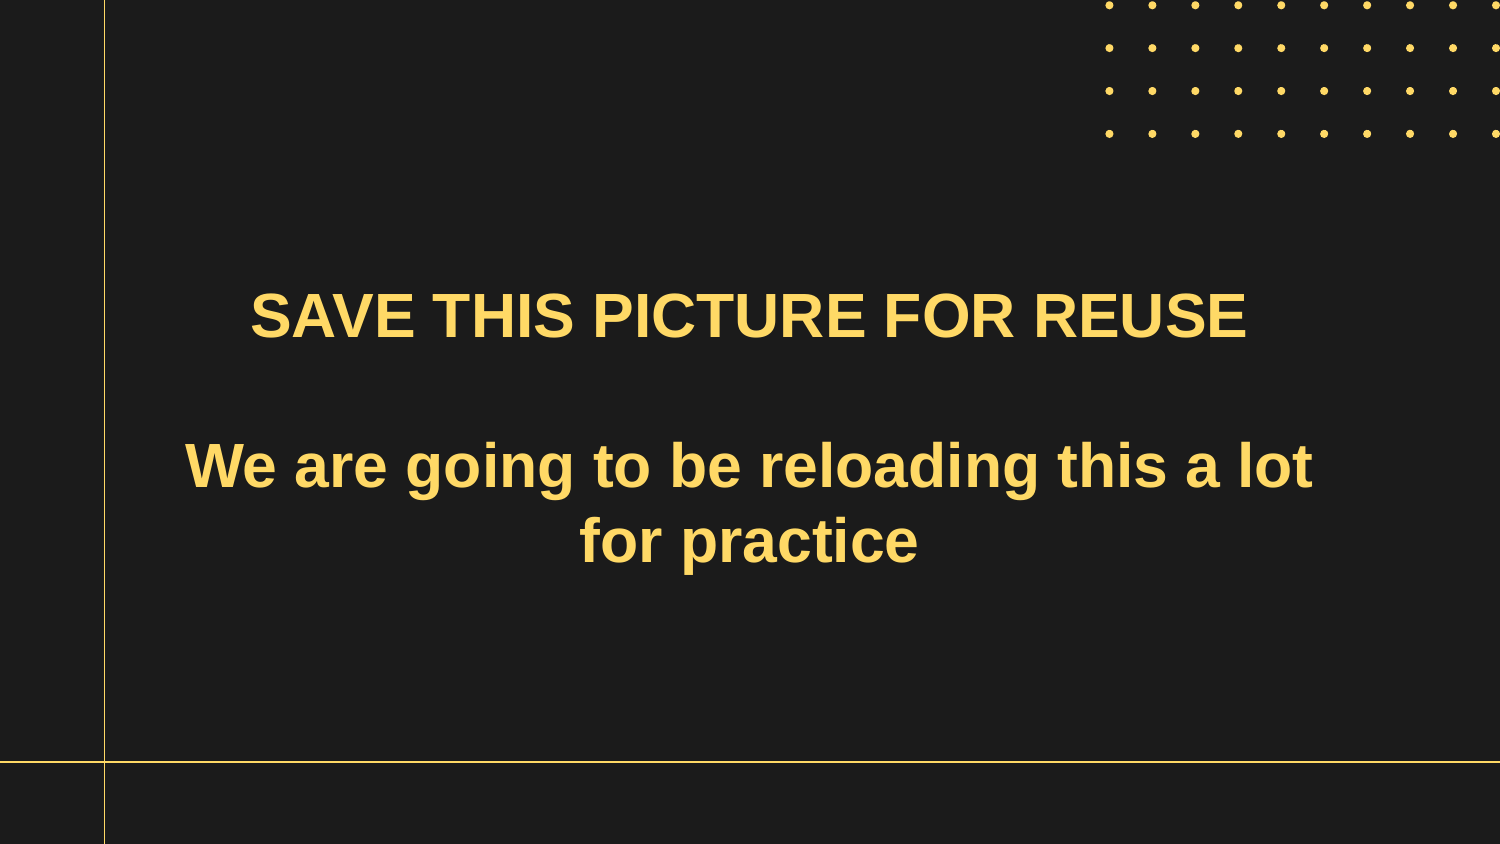

# SAVE THIS PICTURE FOR REUSE

We are going to be reloading this a lot for practice